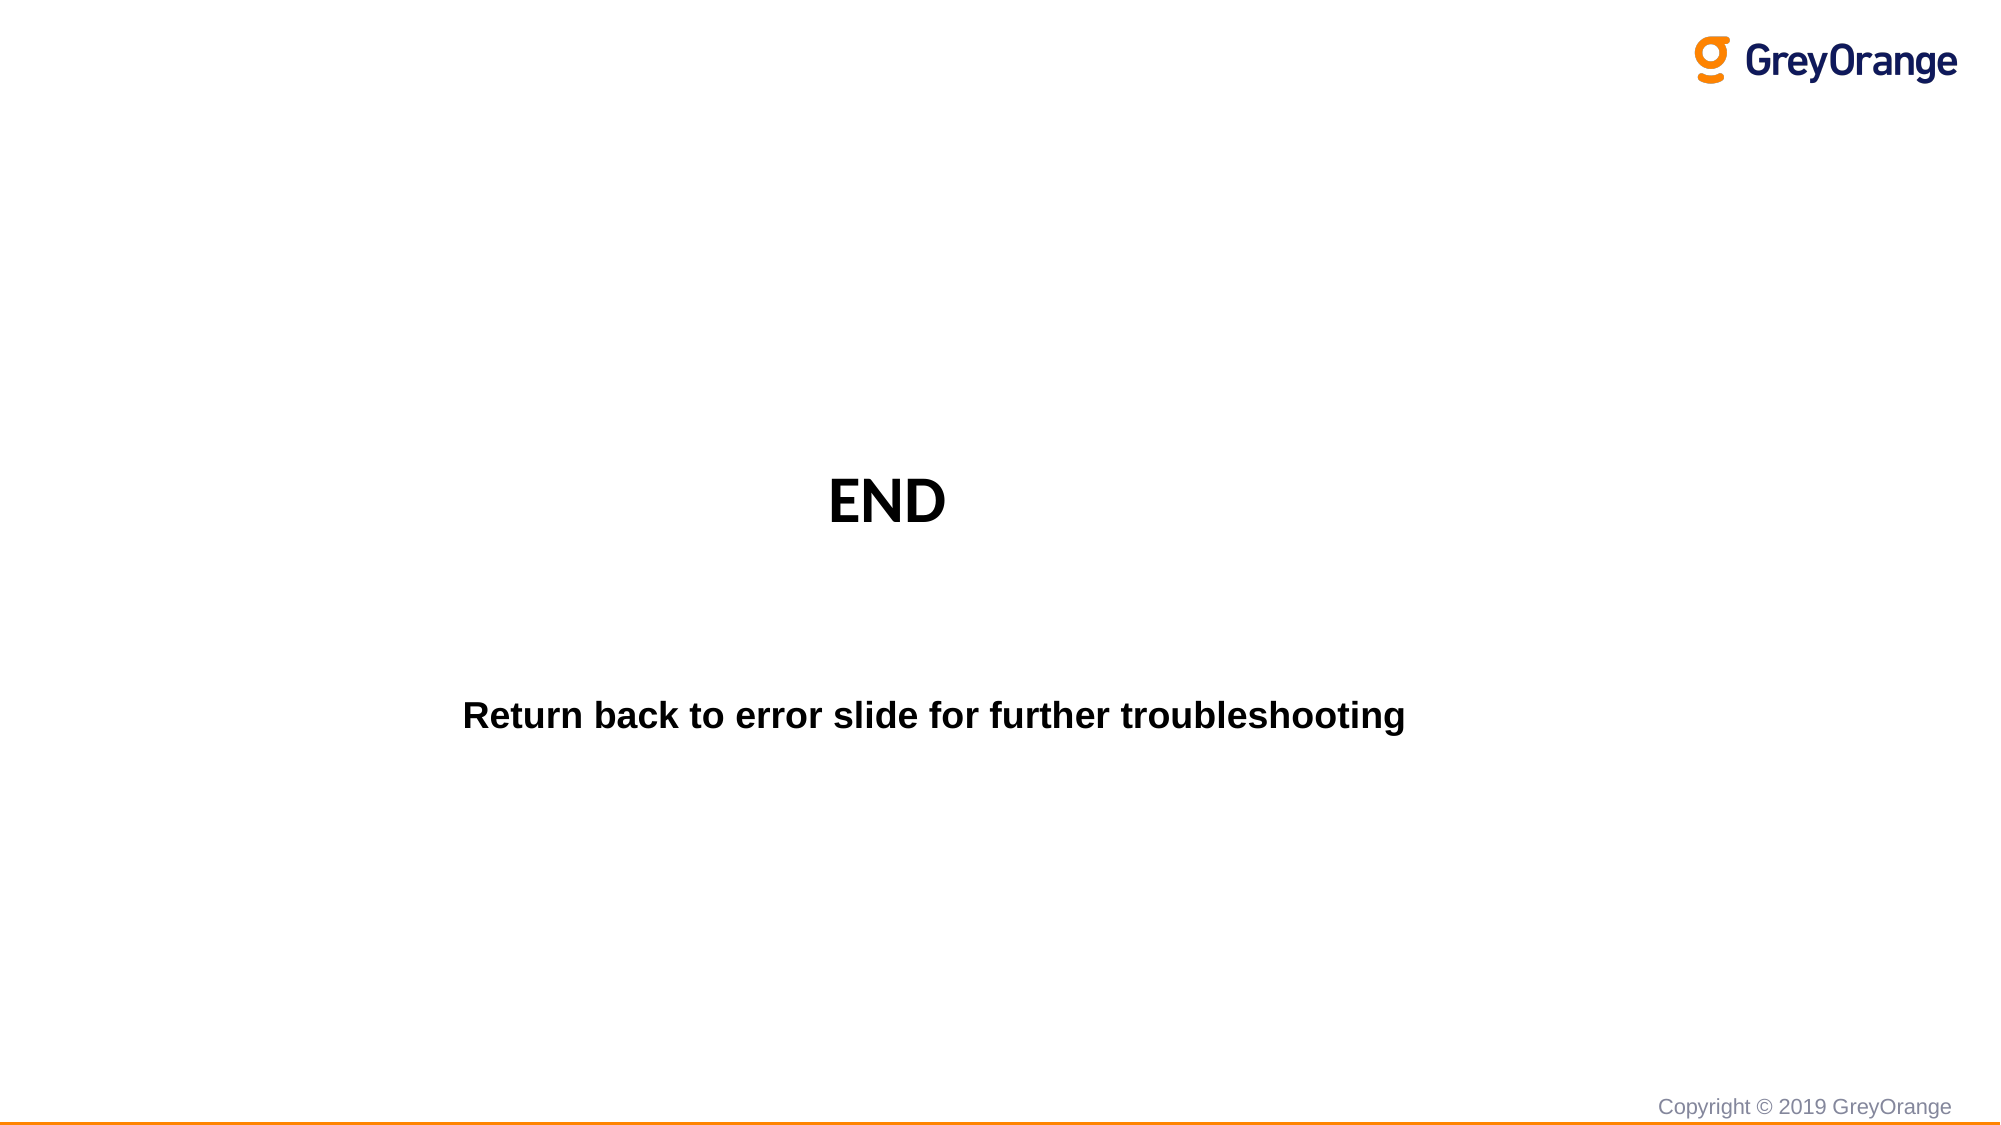

END
Return back to error slide for further troubleshooting